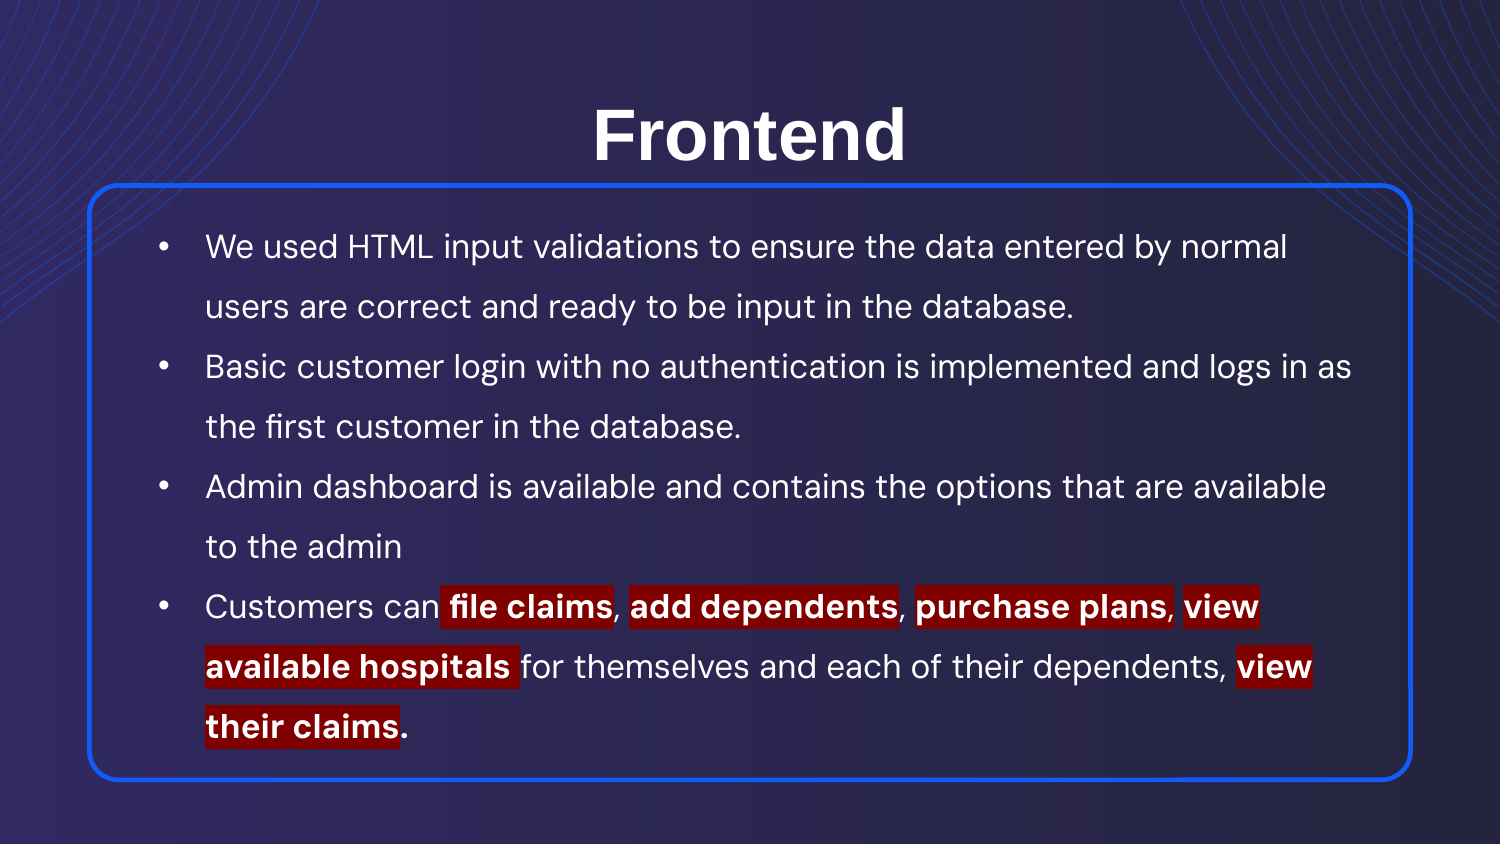

# Frontend
We used HTML input validations to ensure the data entered by normal users are correct and ready to be input in the database.
Basic customer login with no authentication is implemented and logs in as the first customer in the database.
Admin dashboard is available and contains the options that are available to the admin
Customers can file claims, add dependents, purchase plans, view available hospitals for themselves and each of their dependents, view their claims.